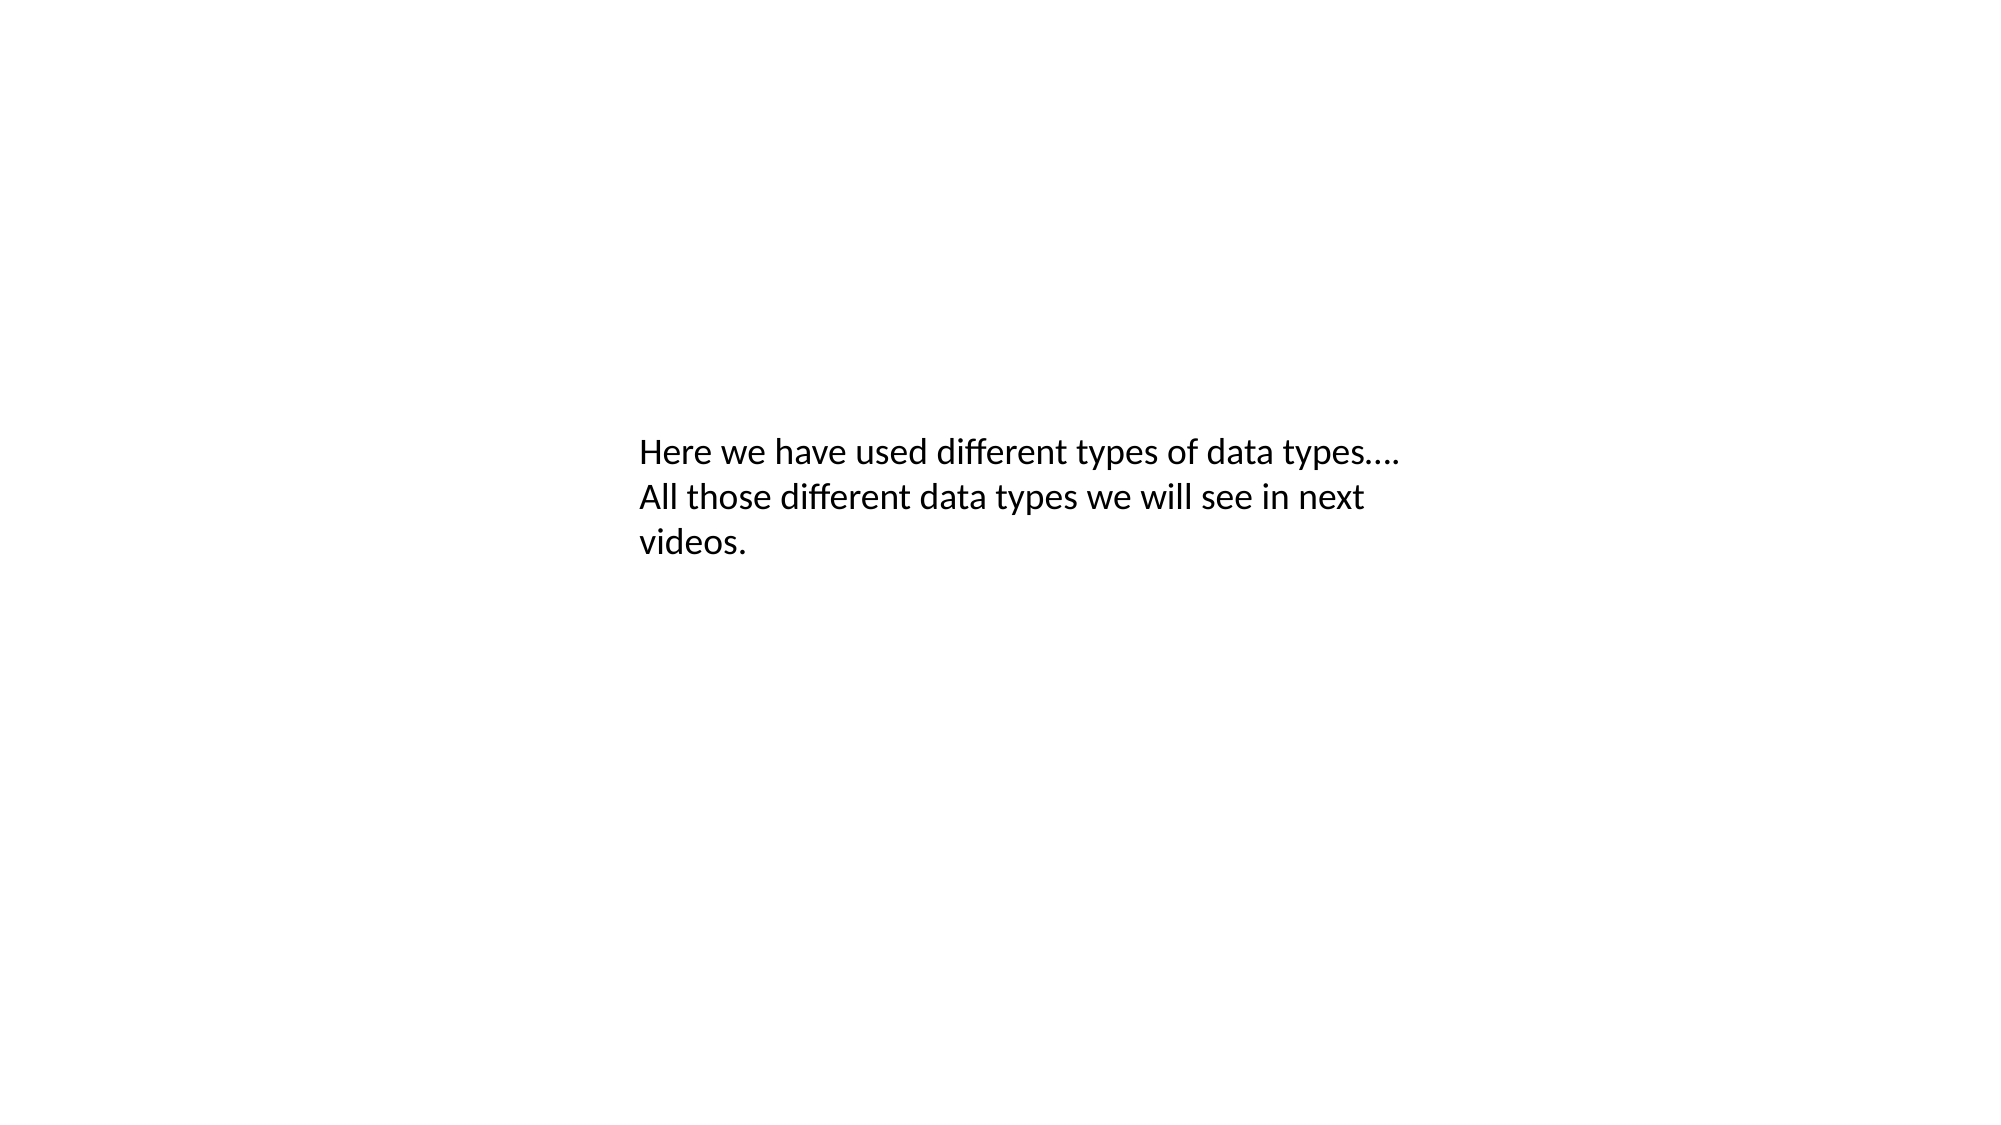

Here we have used different types of data types…. All those different data types we will see in next videos.